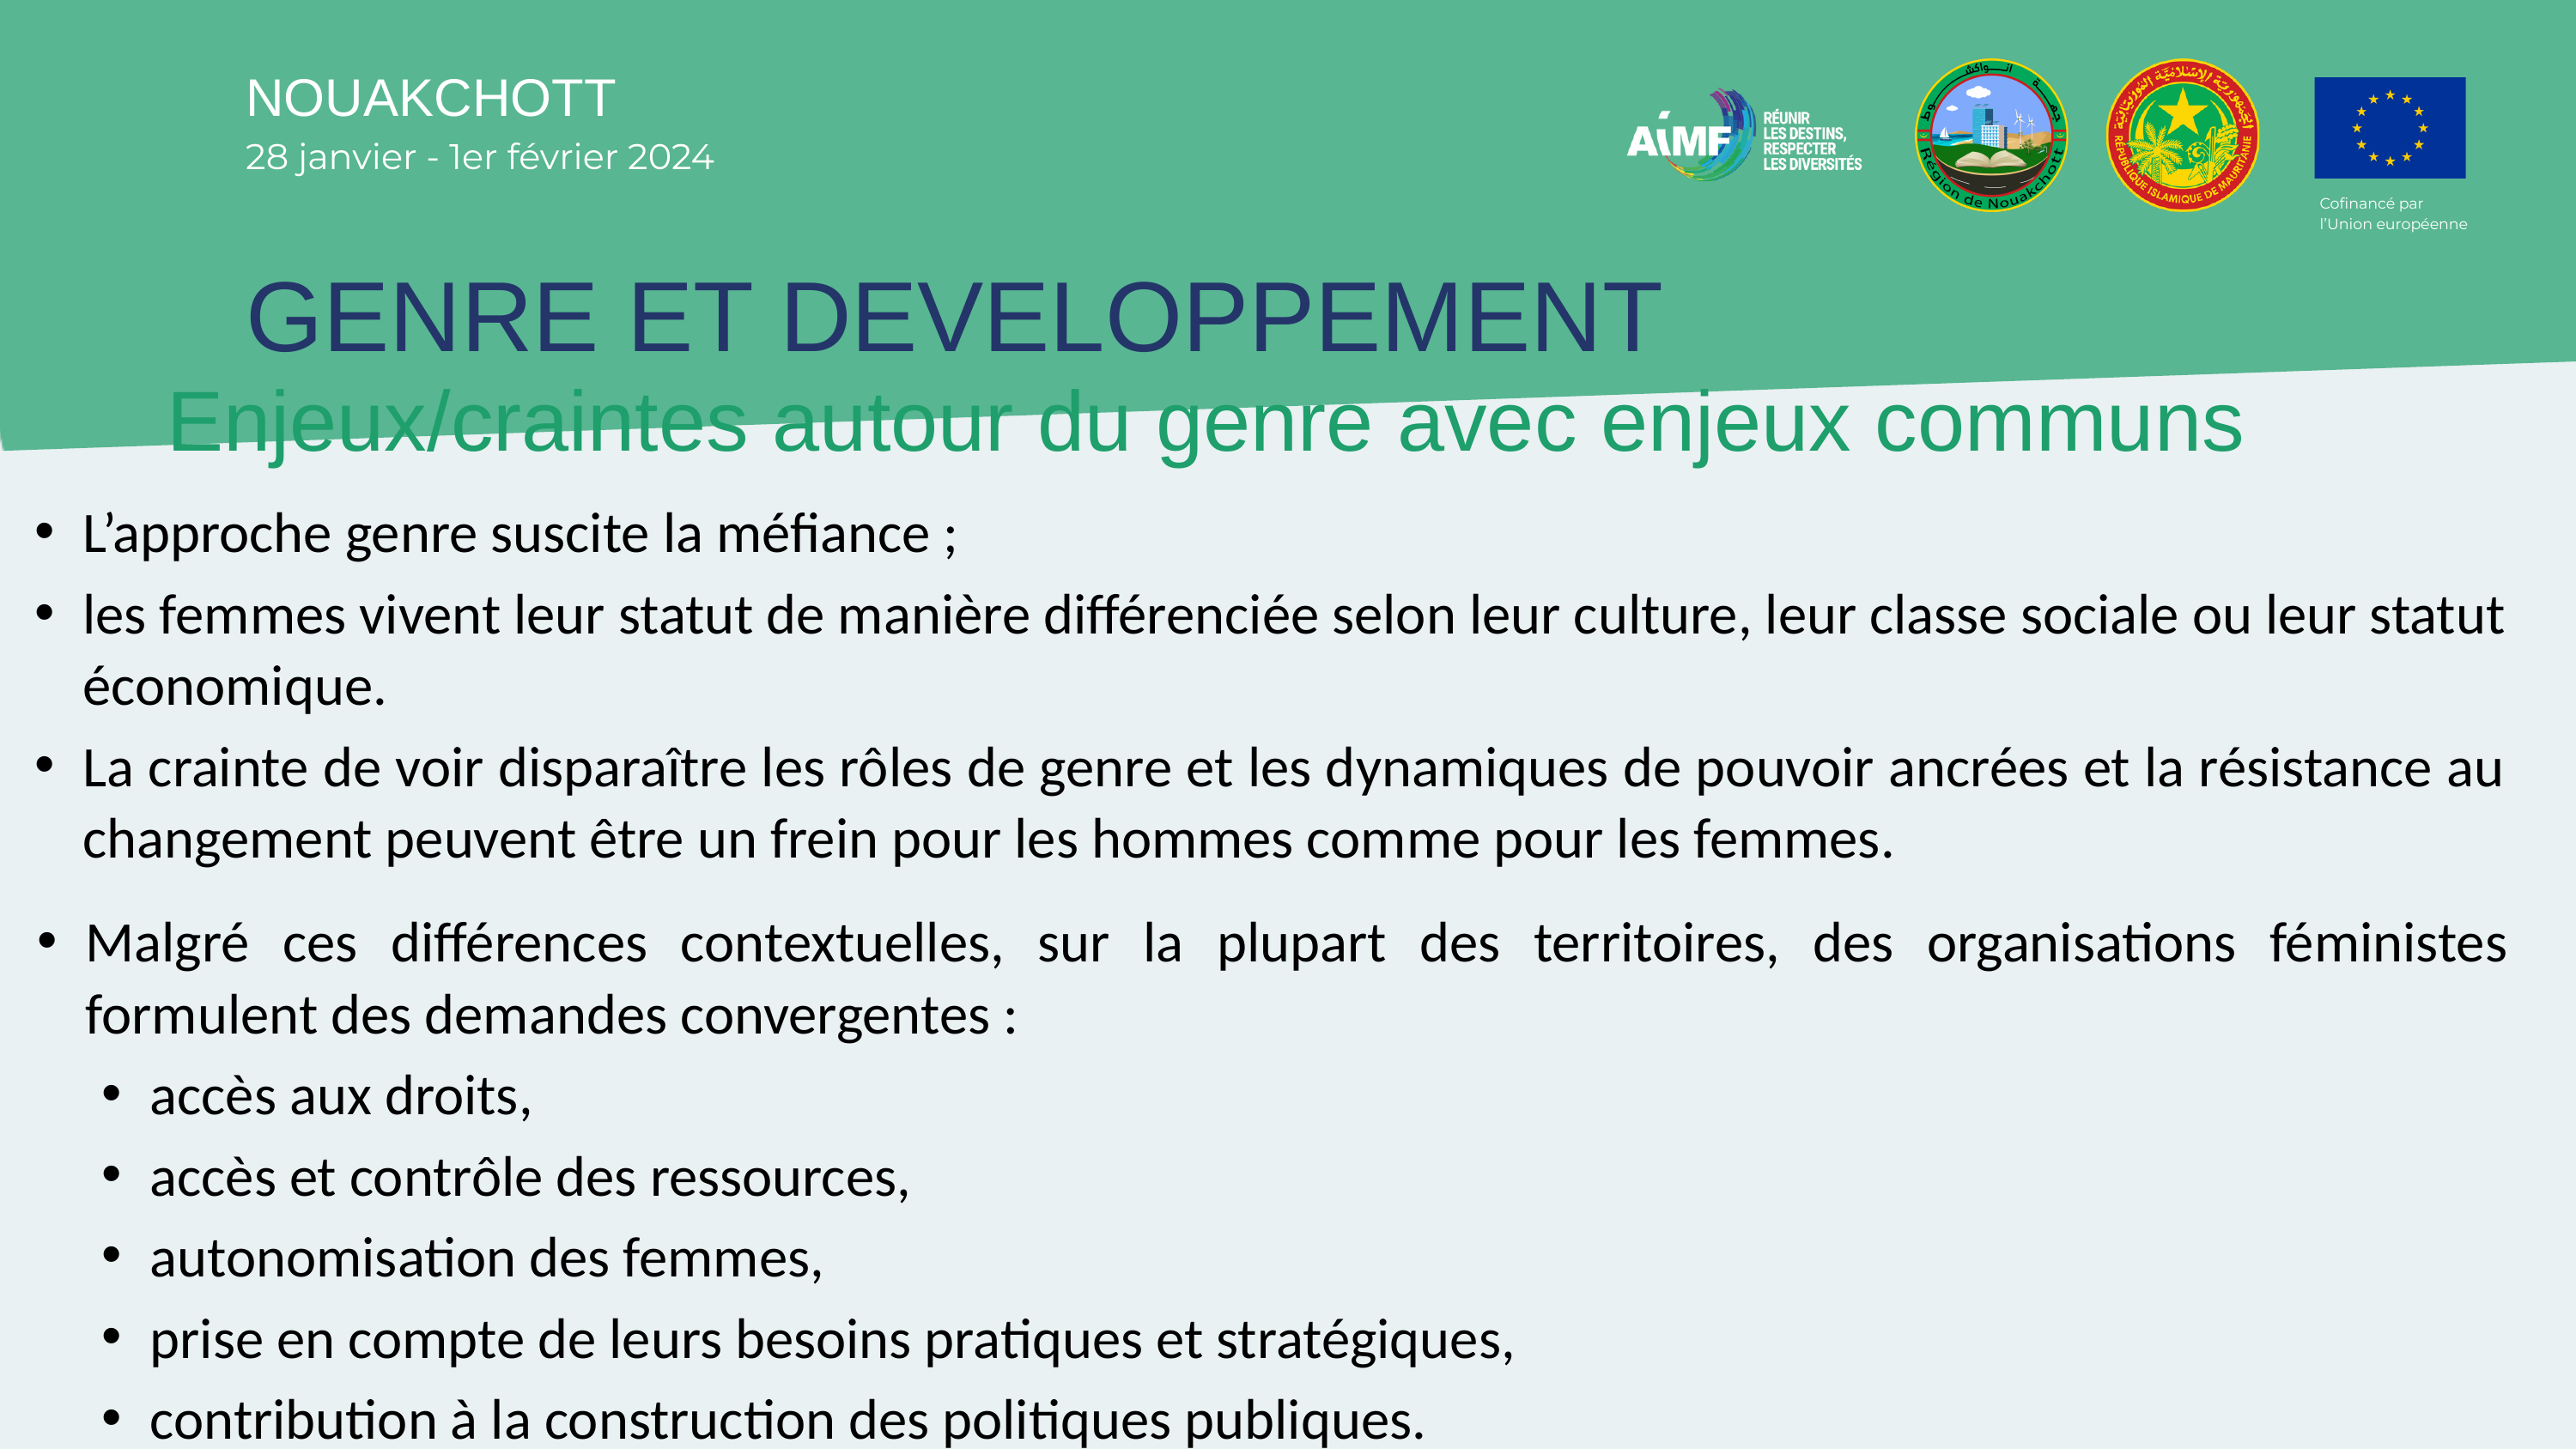

NOUAKCHOTT
28 janvier - 1er février 2024

Cofinancé par l’Union européenne
GENRE ET DEVELOPPEMENT
Enjeux/craintes autour du genre avec enjeux communs
L’approche genre suscite la méfiance ;
les femmes vivent leur statut de manière différenciée selon leur culture, leur classe sociale ou leur statut économique.
La crainte de voir disparaître les rôles de genre et les dynamiques de pouvoir ancrées et la résistance au changement peuvent être un frein pour les hommes comme pour les femmes.
Malgré ces différences contextuelles, sur la plupart des territoires, des organisations féministes formulent des demandes convergentes :
accès aux droits,
accès et contrôle des ressources,
autonomisation des femmes,
prise en compte de leurs besoins pratiques et stratégiques,
contribution à la construction des politiques publiques.